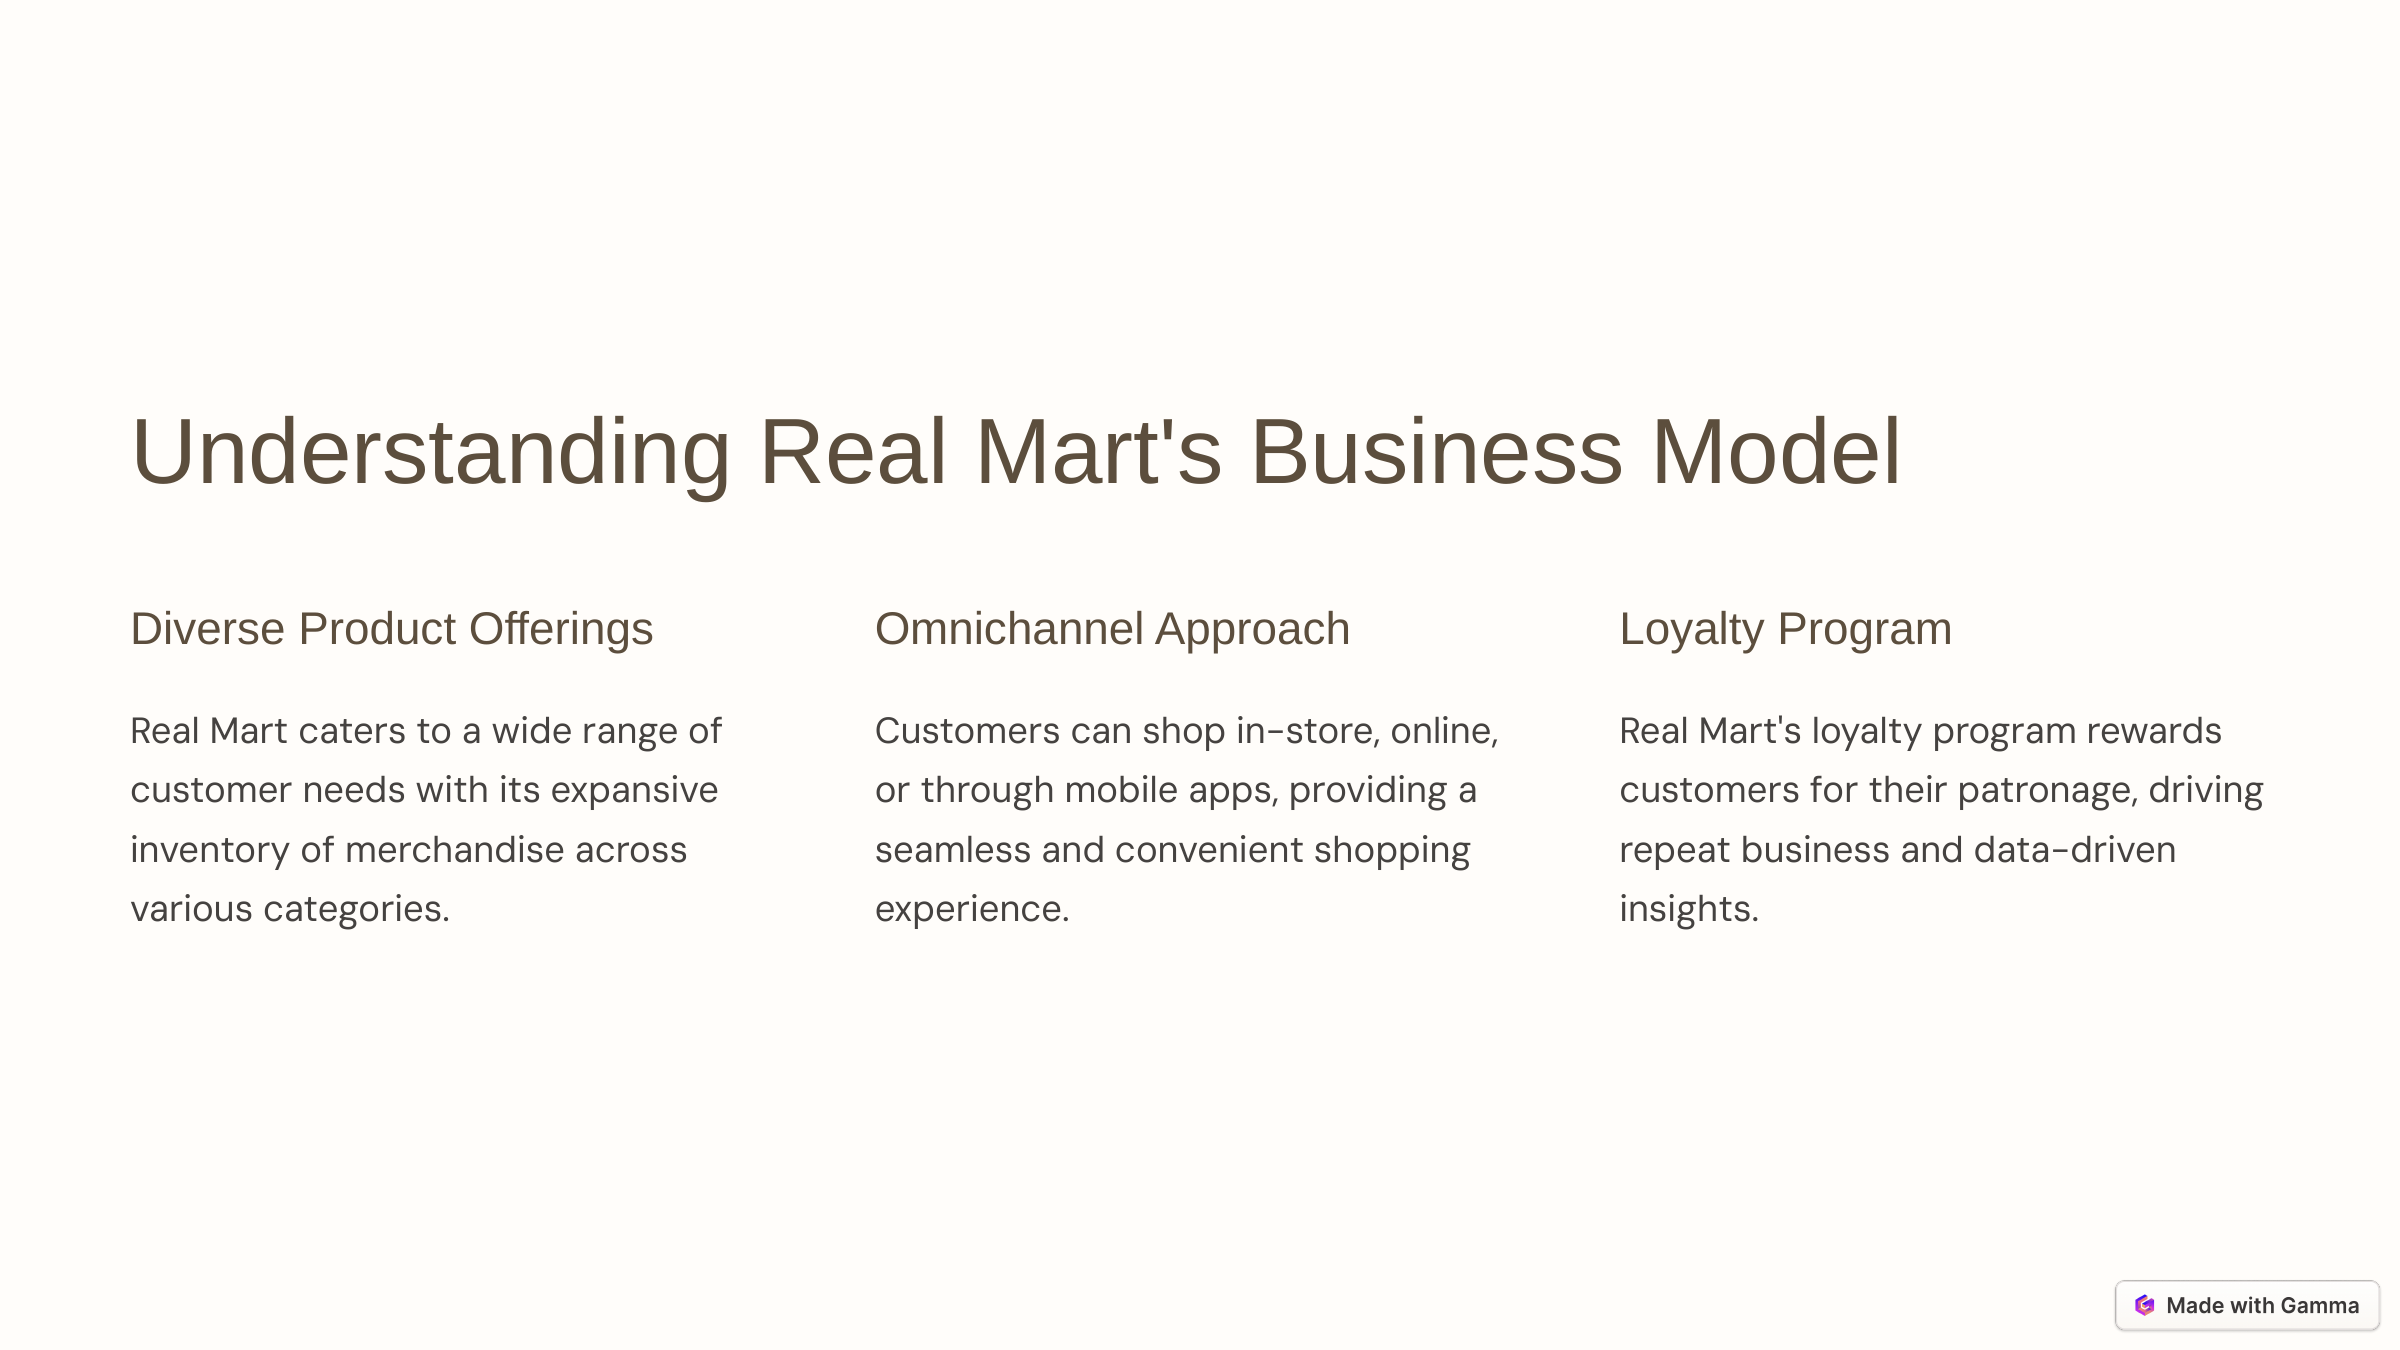

Understanding Real Mart's Business Model
Diverse Product Offerings
Omnichannel Approach
Loyalty Program
Real Mart caters to a wide range of customer needs with its expansive inventory of merchandise across various categories.
Customers can shop in-store, online, or through mobile apps, providing a seamless and convenient shopping experience.
Real Mart's loyalty program rewards customers for their patronage, driving repeat business and data-driven insights.